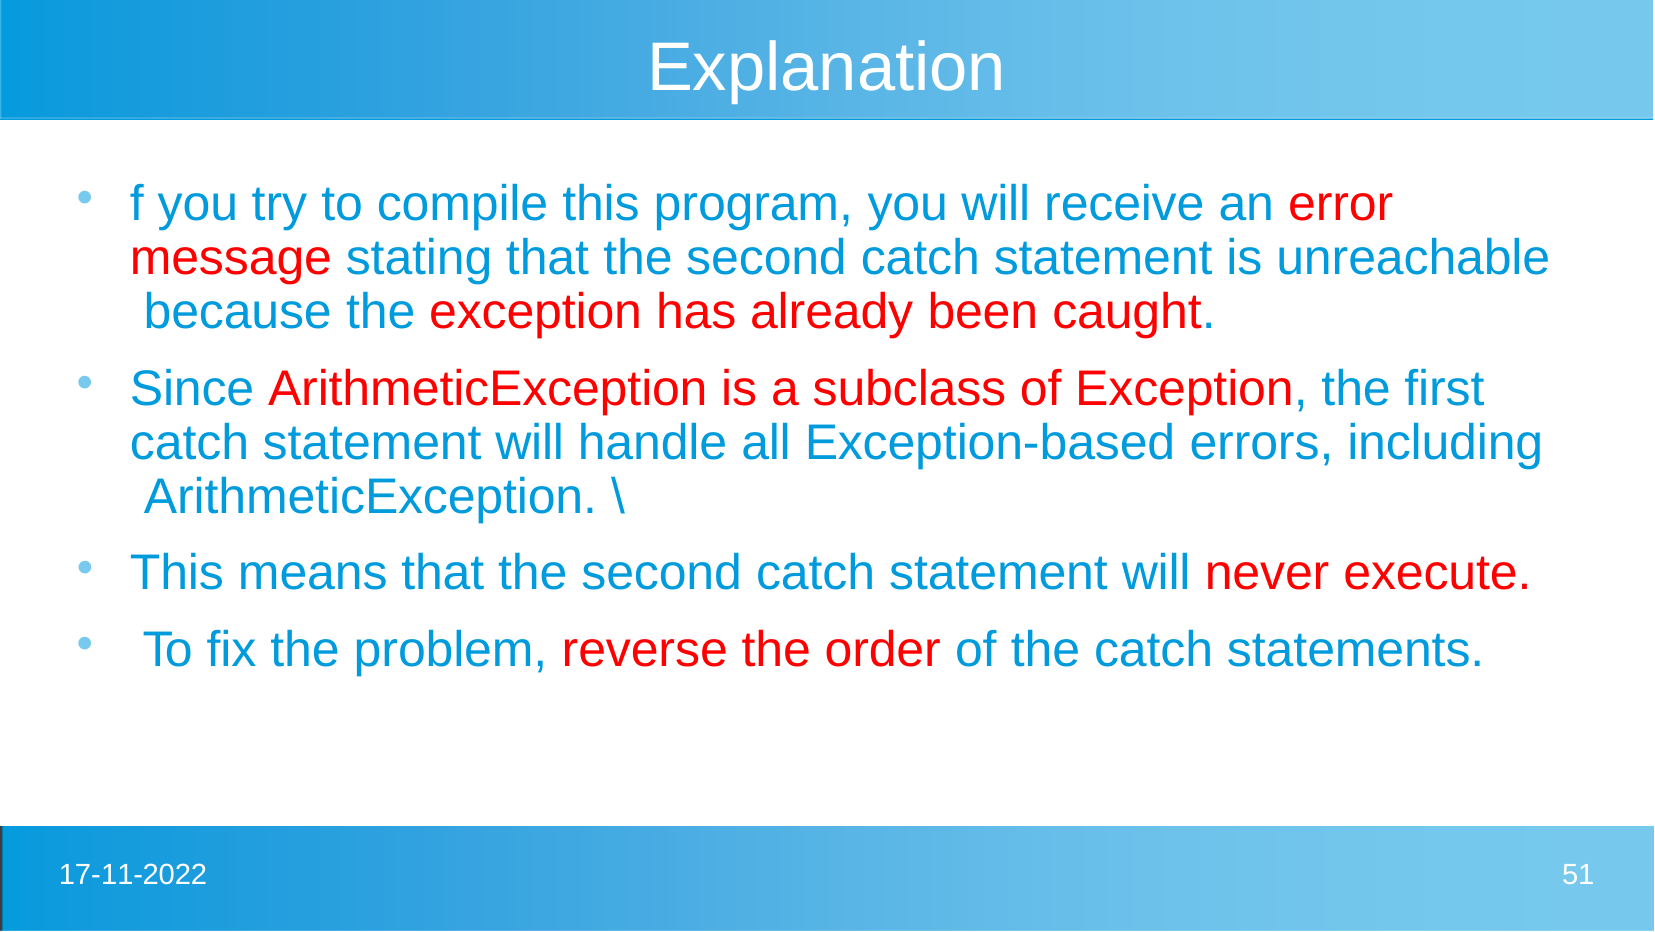

# Explanation
f you try to compile this program, you will receive an error  message stating that the second catch statement is unreachable  because the exception has already been caught.
Since ArithmeticException is a subclass of Exception, the first  catch statement will handle all Exception-based errors, including  ArithmeticException. \
This means that the second catch statement will never execute.
To fix the problem, reverse the order of the catch statements.
17-11-2022
51